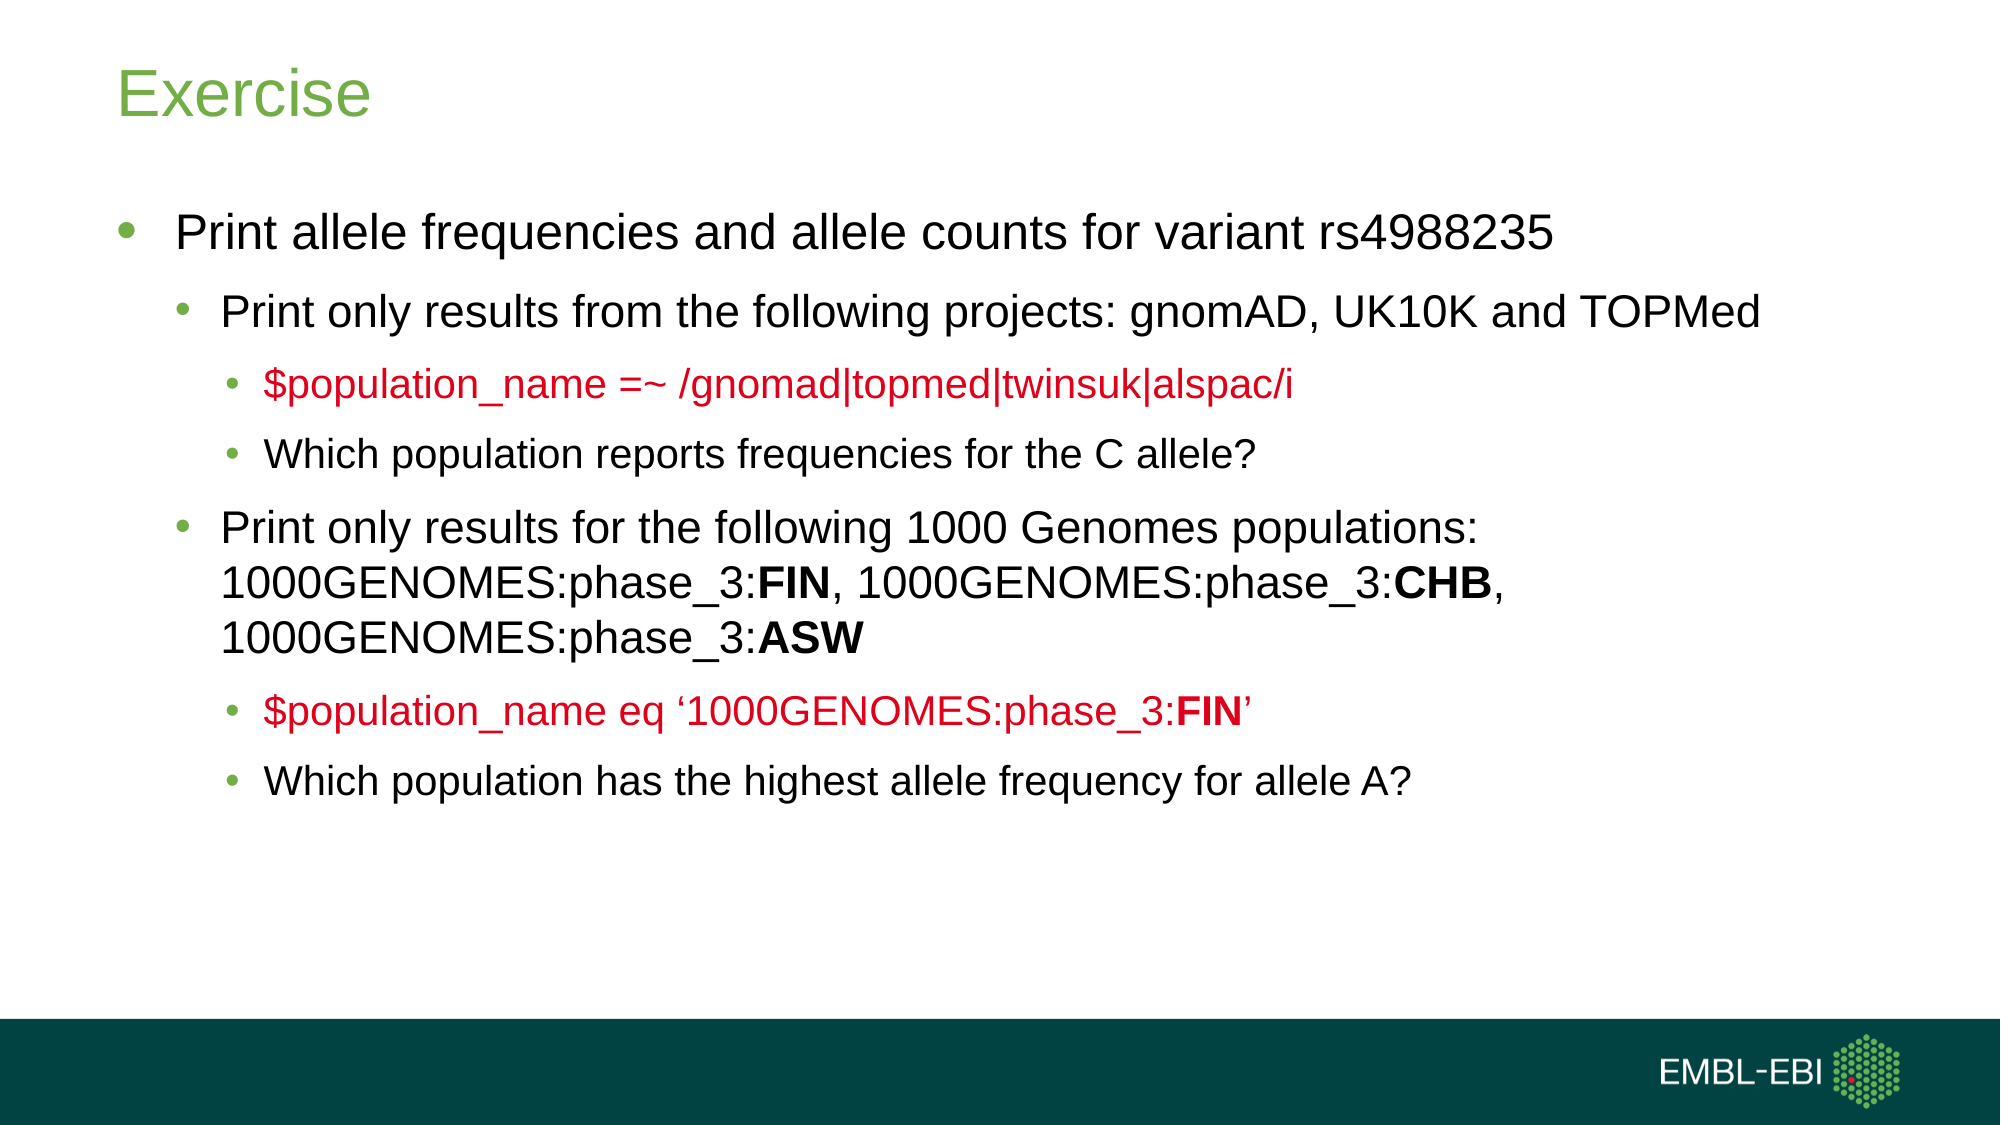

# Exercise
Print allele frequencies and allele counts for variant rs4988235
Print only results from the following projects: gnomAD, UK10K and TOPMed
$population_name =~ /gnomad|topmed|twinsuk|alspac/i
Which population reports frequencies for the C allele?
Print only results for the following 1000 Genomes populations: 1000GENOMES:phase_3:FIN, 1000GENOMES:phase_3:CHB, 1000GENOMES:phase_3:ASW
$population_name eq ‘1000GENOMES:phase_3:FIN’
Which population has the highest allele frequency for allele A?